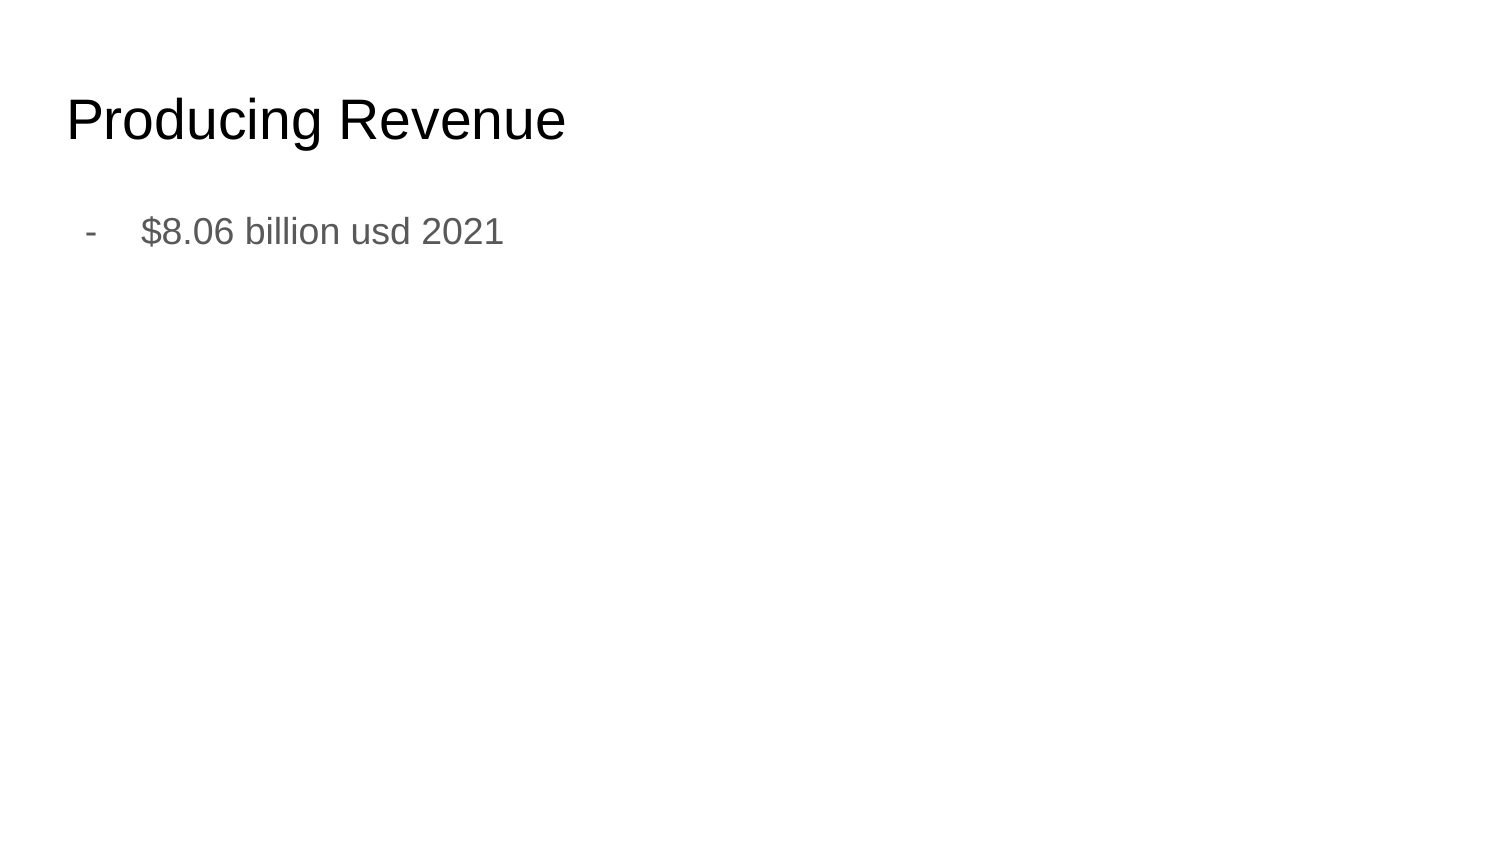

# Producing Revenue
$8.06 billion usd 2021